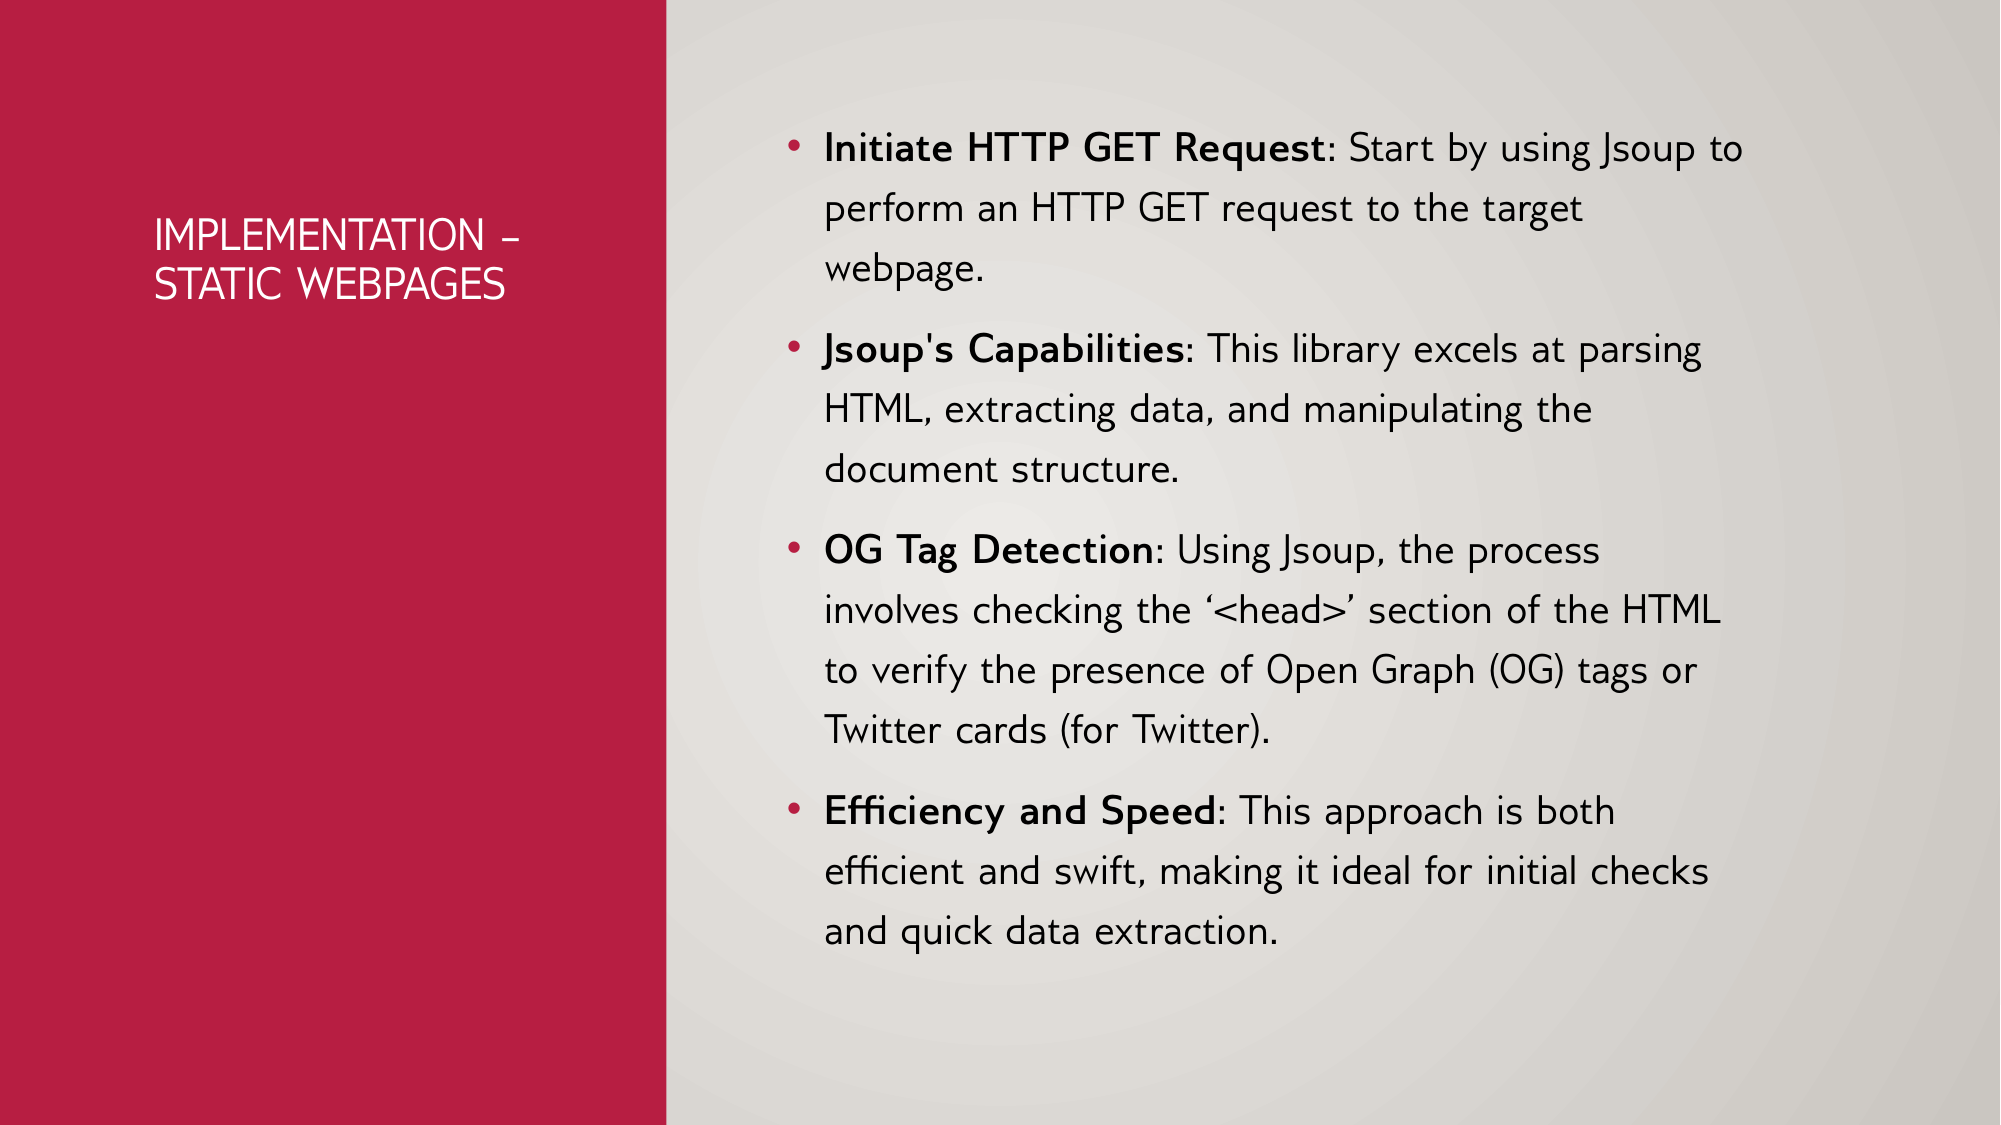

Initiate HTTP GET Request: Start by using Jsoup to perform an HTTP GET request to the target webpage.
Jsoup's Capabilities: This library excels at parsing HTML, extracting data, and manipulating the document structure.
OG Tag Detection: Using Jsoup, the process involves checking the ‘<head>’ section of the HTML to verify the presence of Open Graph (OG) tags or Twitter cards (for Twitter).
Efficiency and Speed: This approach is both efficient and swift, making it ideal for initial checks and quick data extraction.
# IMPLementation – static webpages